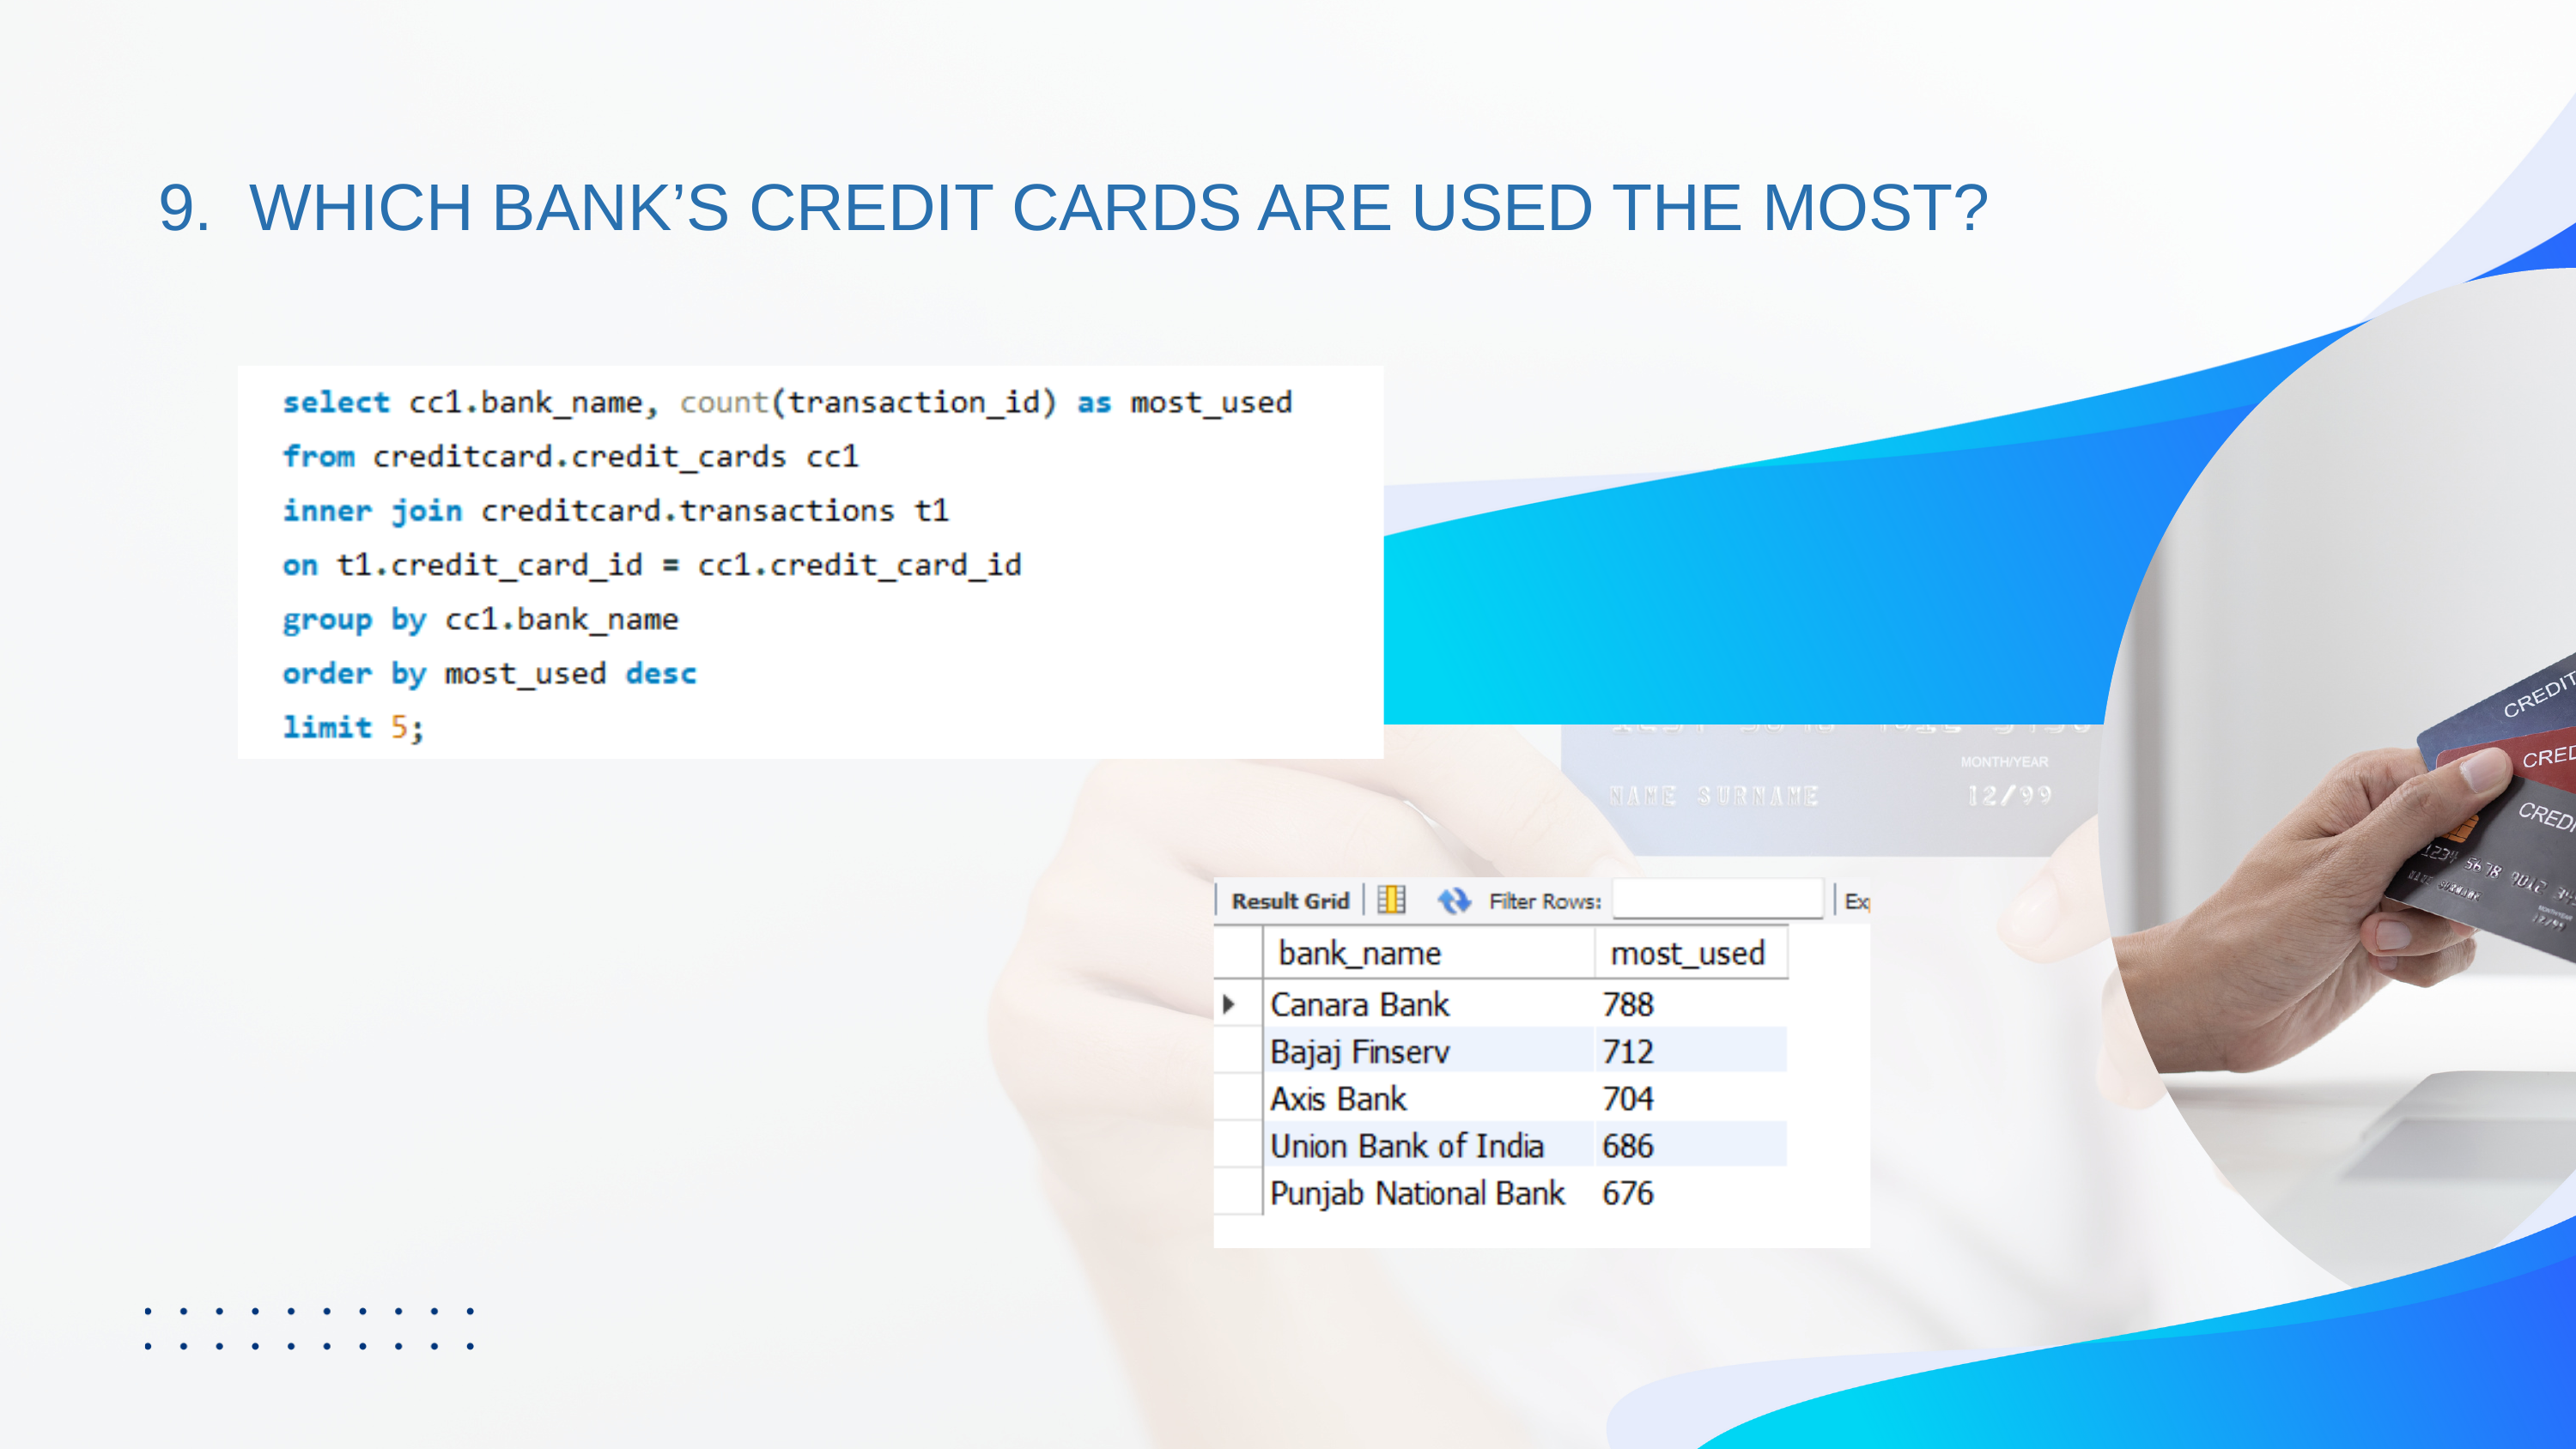

9.  WHICH BANK’S CREDIT CARDS ARE USED THE MOST?